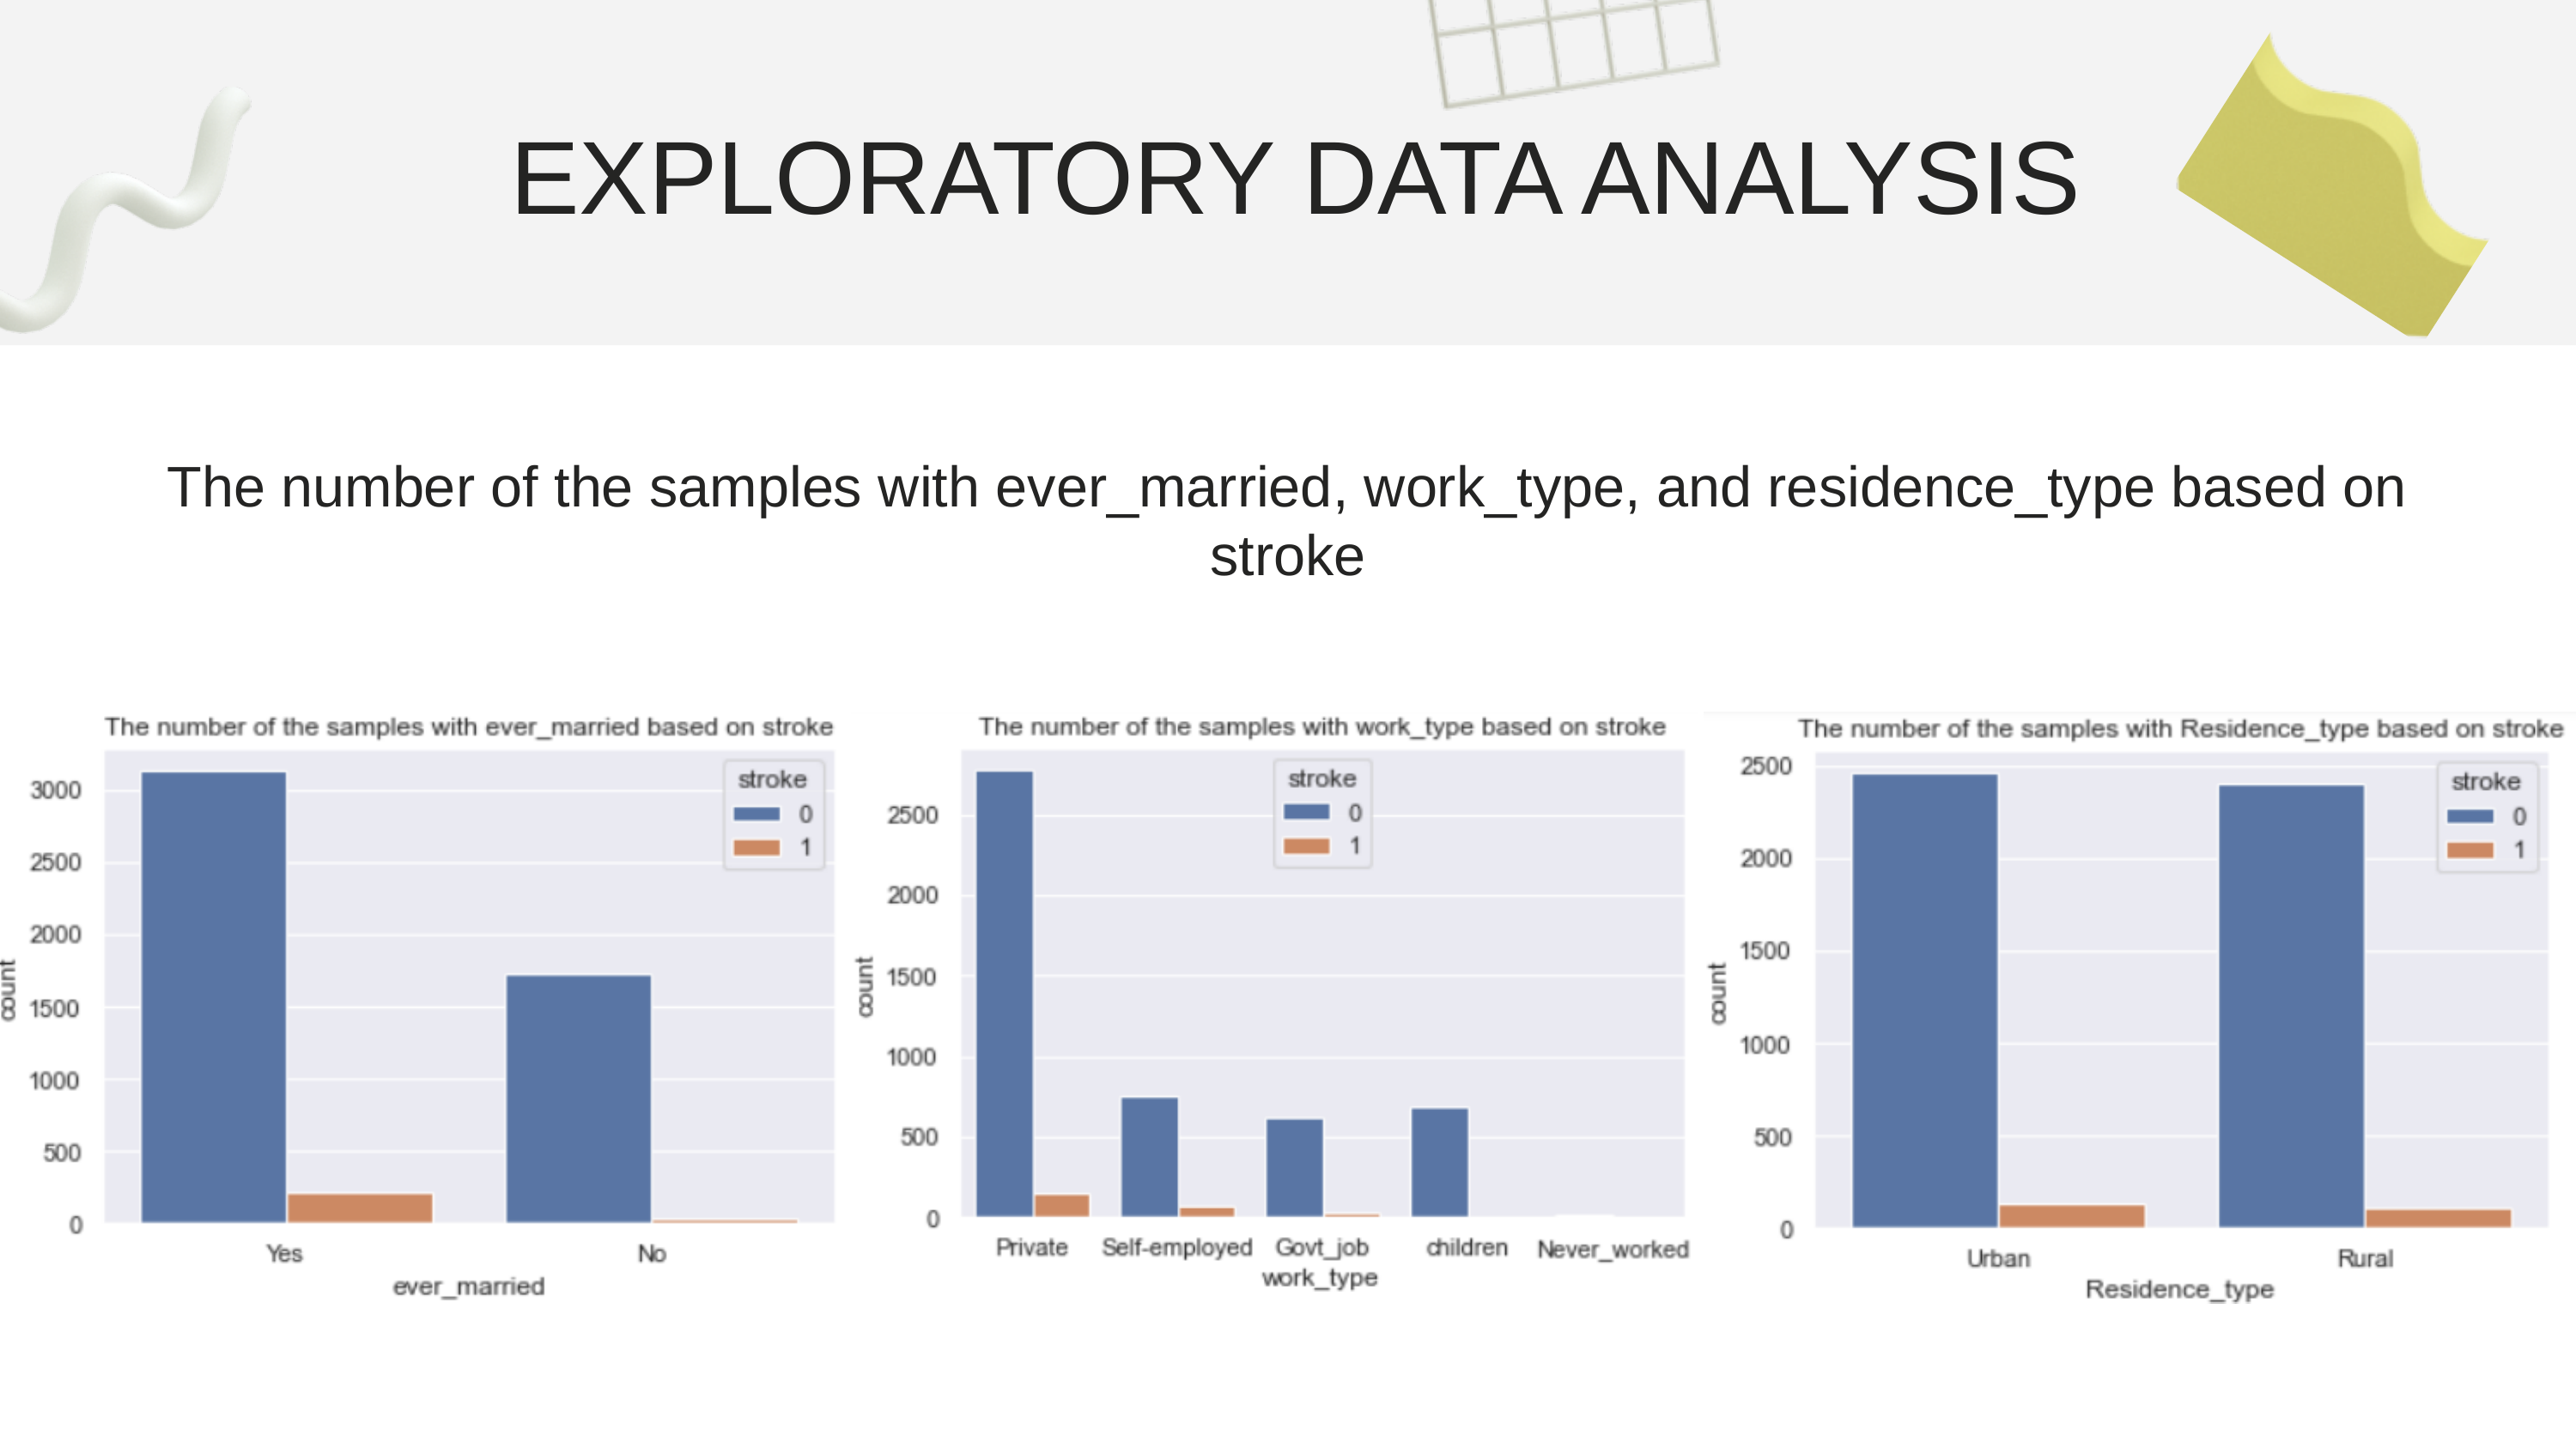

EXPLORATORY DATA ANALYSIS
The number of the samples with ever_married, work_type, and residence_type based on stroke